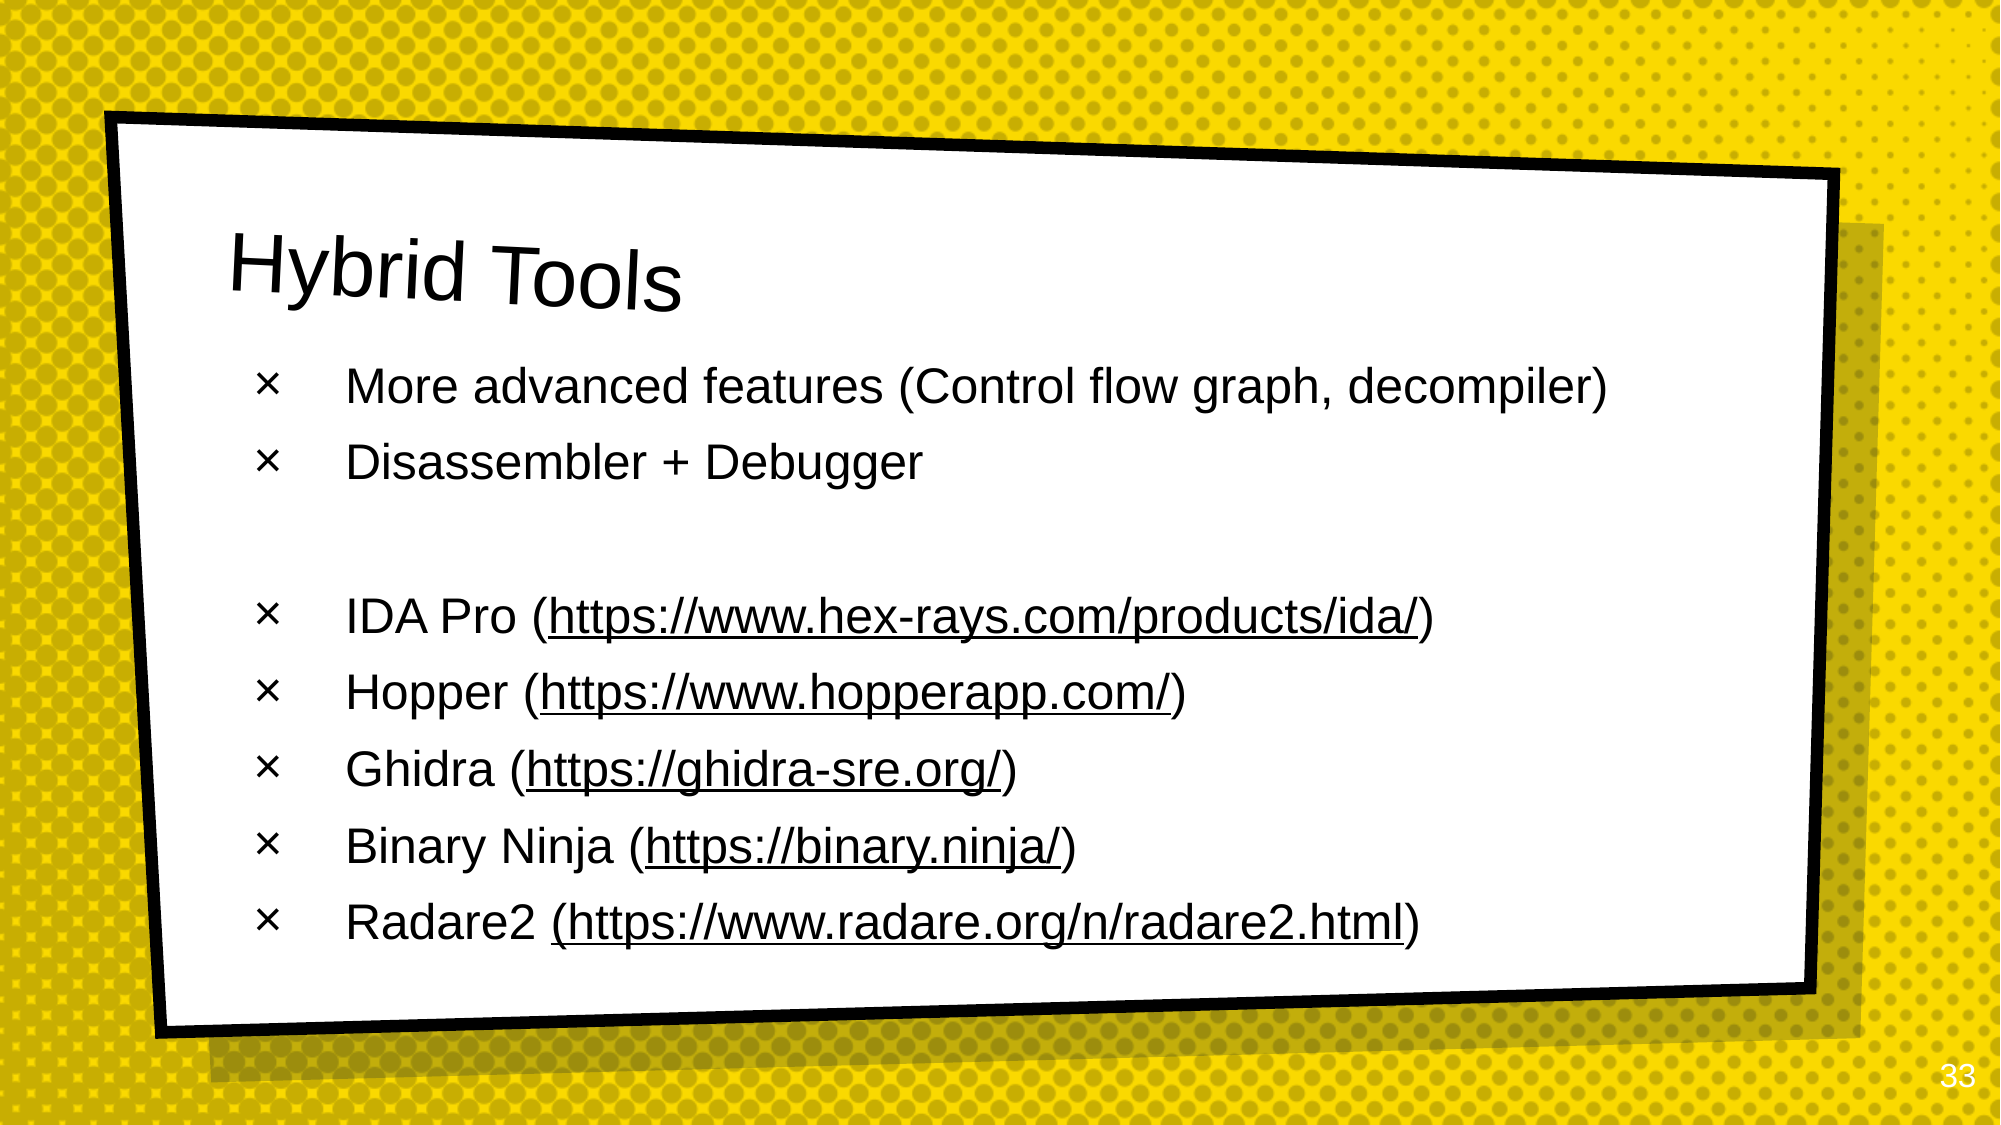

# Hybrid Tools
More advanced features (Control flow graph, decompiler)
Disassembler + Debugger

IDA Pro (https://www.hex-rays.com/products/ida/)
Hopper (https://www.hopperapp.com/)
Ghidra (https://ghidra-sre.org/)
Binary Ninja (https://binary.ninja/)
Radare2 (https://www.radare.org/n/radare2.html)
33